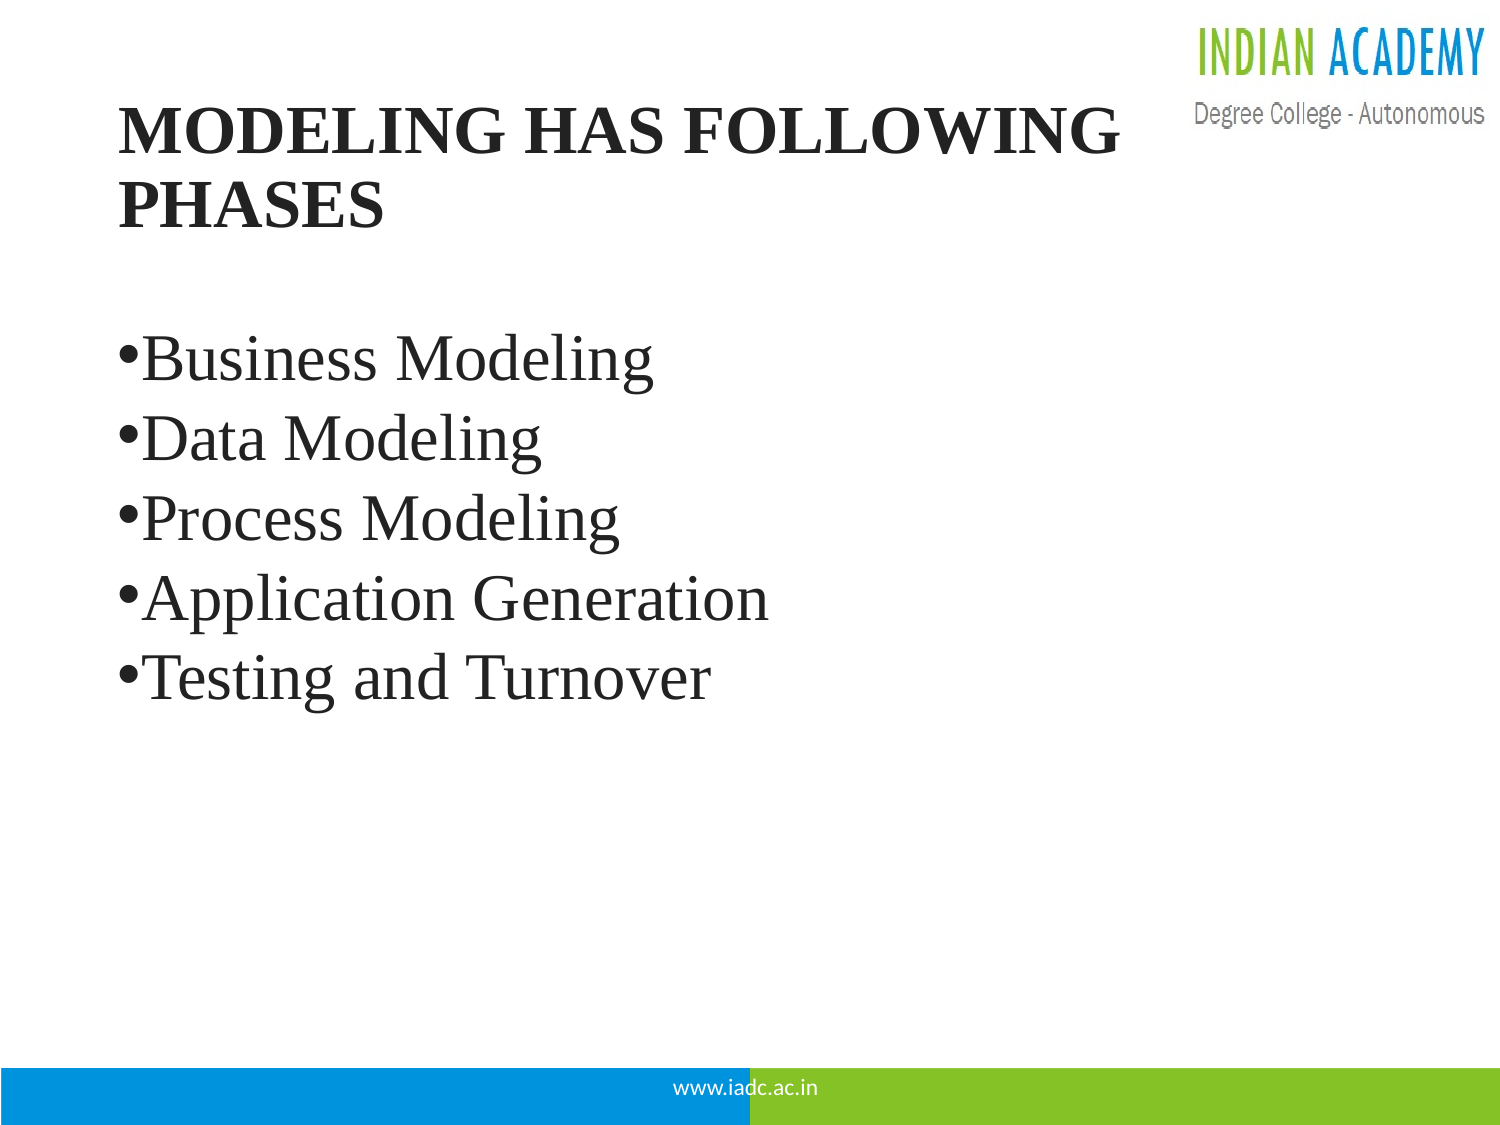

# MODELING HAS FOLLOWING PHASES
Business Modeling
Data Modeling
Process Modeling
Application Generation
Testing and Turnover